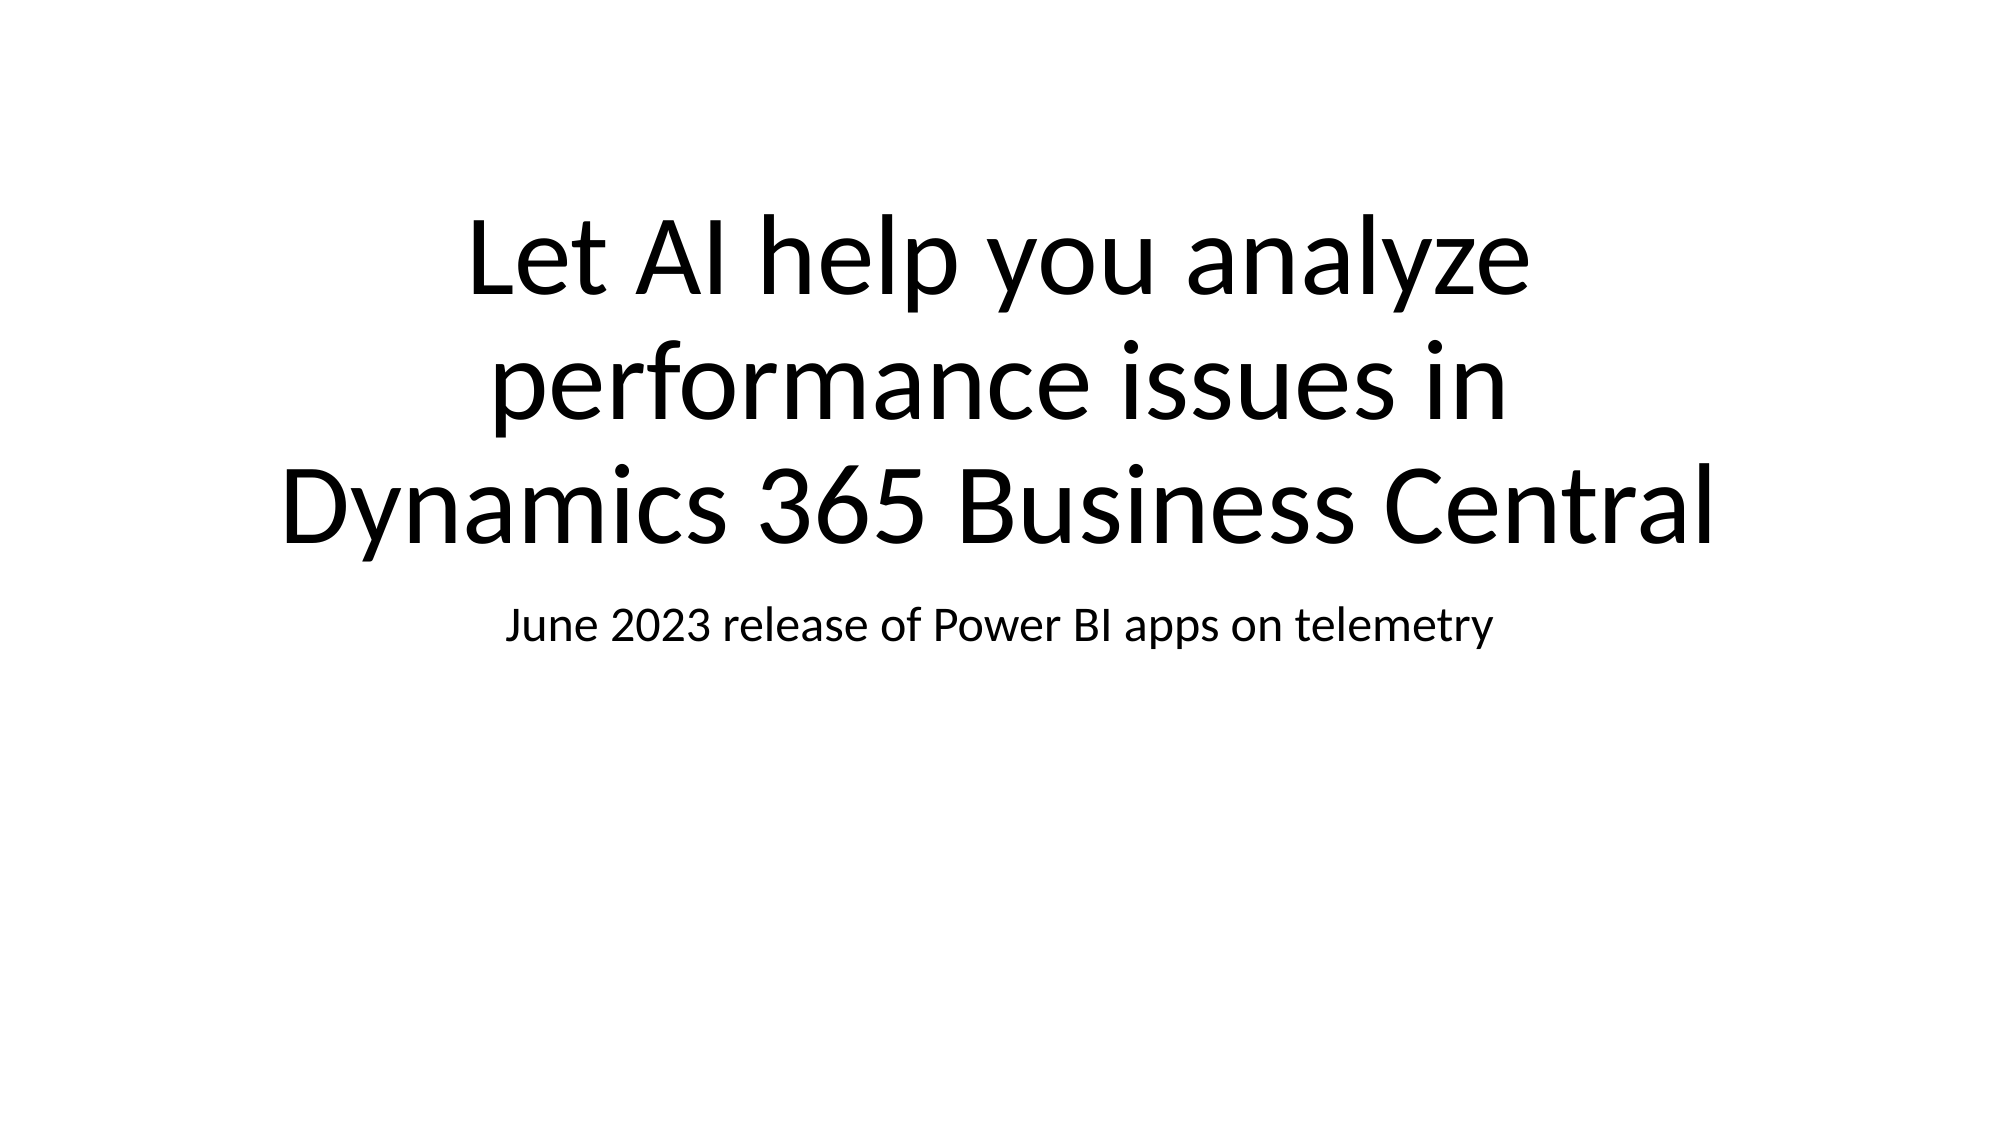

# Let AI help you analyze performance issues in Dynamics 365 Business Central
June 2023 release of Power BI apps on telemetry